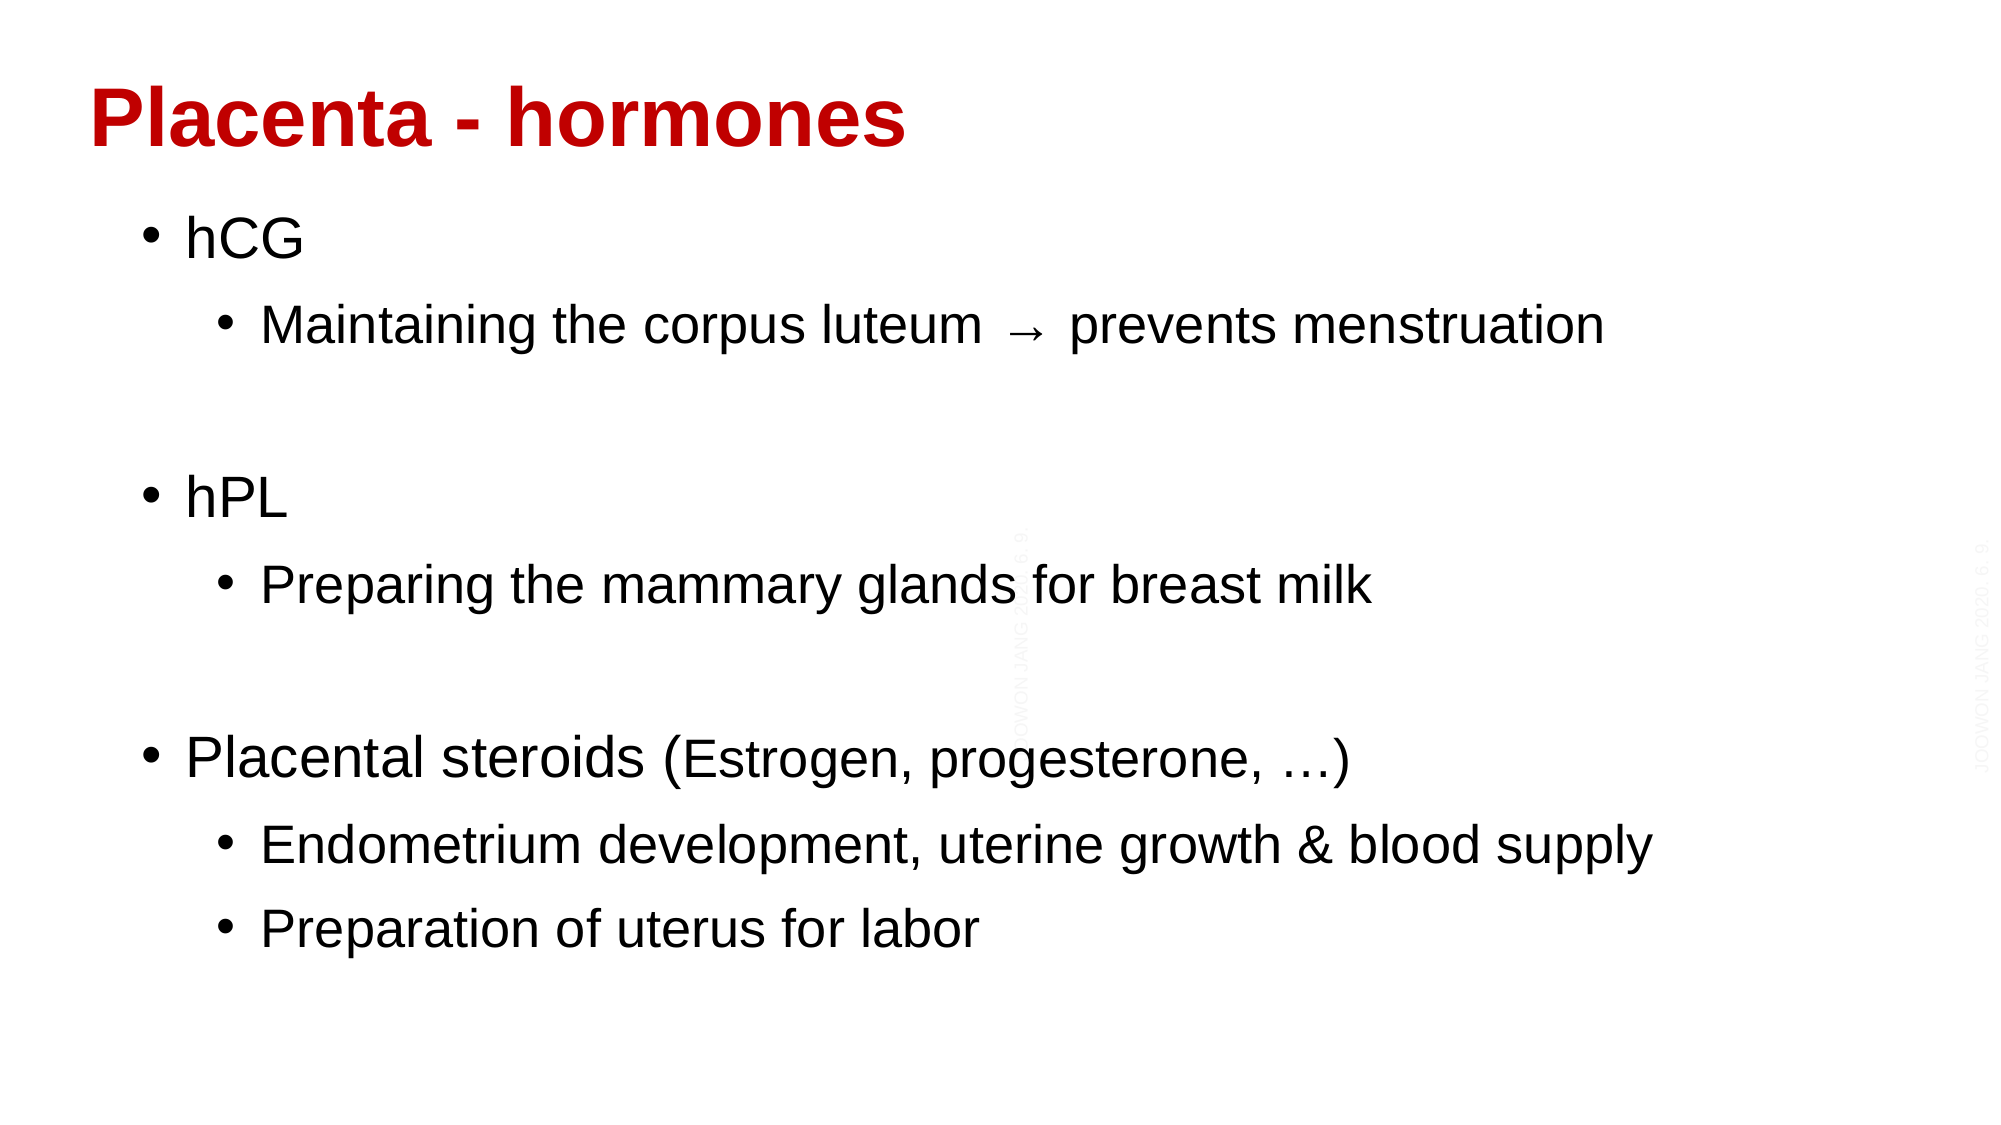

Placenta - hormones
hCG
Maintaining the corpus luteum → prevents menstruation

hPL
Preparing the mammary glands for breast milk

Placental steroids (Estrogen, progesterone, …)
Endometrium development, uterine growth & blood supply
Preparation of uterus for labor